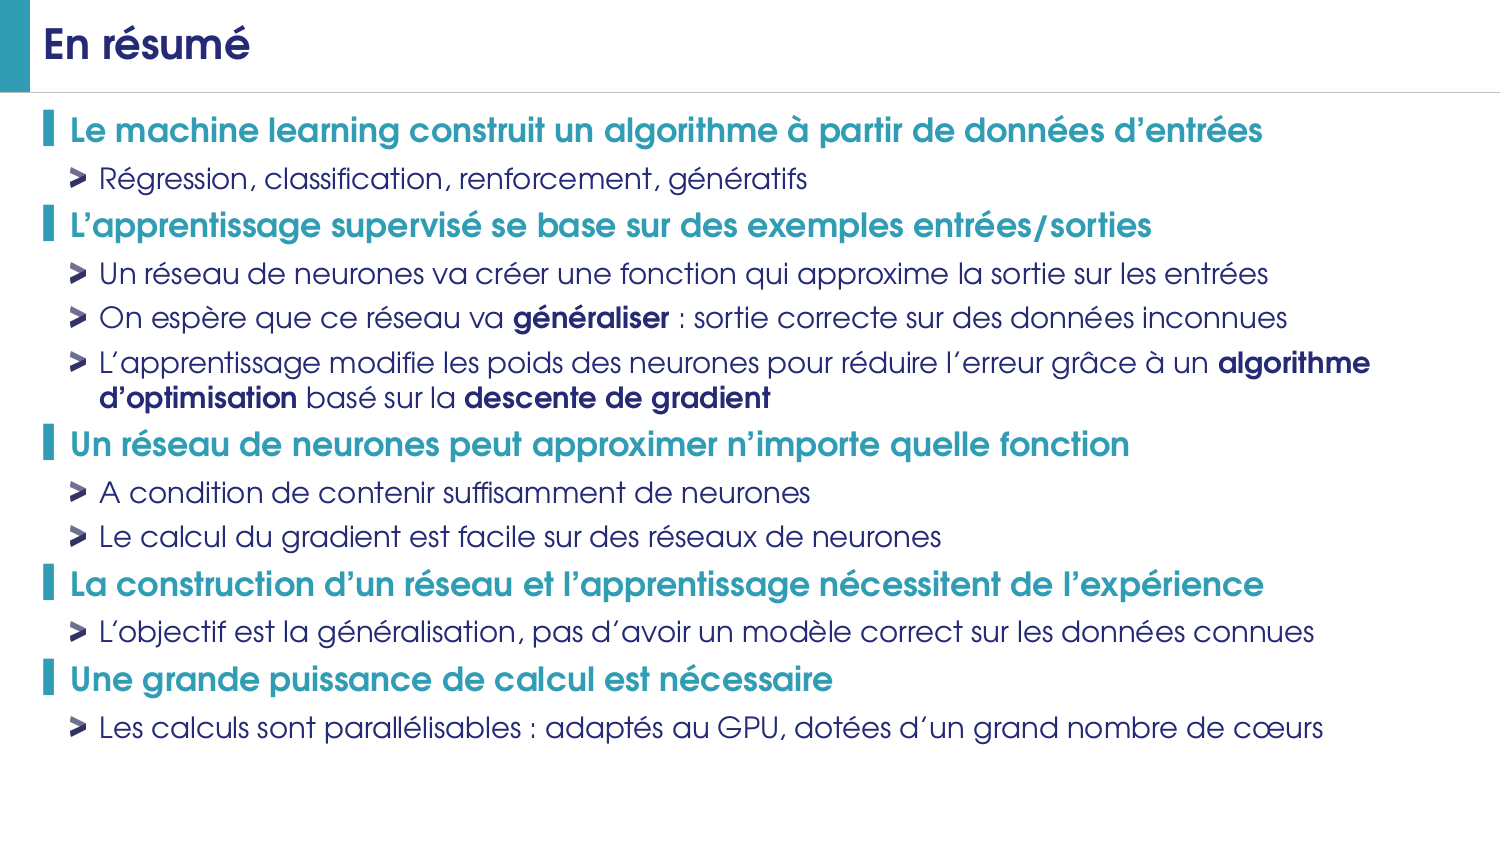

# En résumé
Le machine learning construit un algorithme à partir de données d’entrées
Régression, classification, renforcement, génératifs
L’apprentissage supervisé se base sur des exemples entrées/sorties
Un réseau de neurones va créer une fonction qui approxime la sortie sur les entrées
On espère que ce réseau va généraliser : sortie correcte sur des données inconnues
L’apprentissage modifie les poids des neurones pour réduire l’erreur grâce à un algorithme d’optimisation basé sur la descente de gradient
Un réseau de neurones peut approximer n’importe quelle fonction
A condition de contenir suffisamment de neurones
Le calcul du gradient est facile sur des réseaux de neurones
La construction d’un réseau et l’apprentissage nécessitent de l’expérience
L’objectif est la généralisation, pas d’avoir un modèle correct sur les données connues
Une grande puissance de calcul est nécessaire
Les calculs sont parallélisables : adaptés au GPU, dotées d’un grand nombre de cœurs